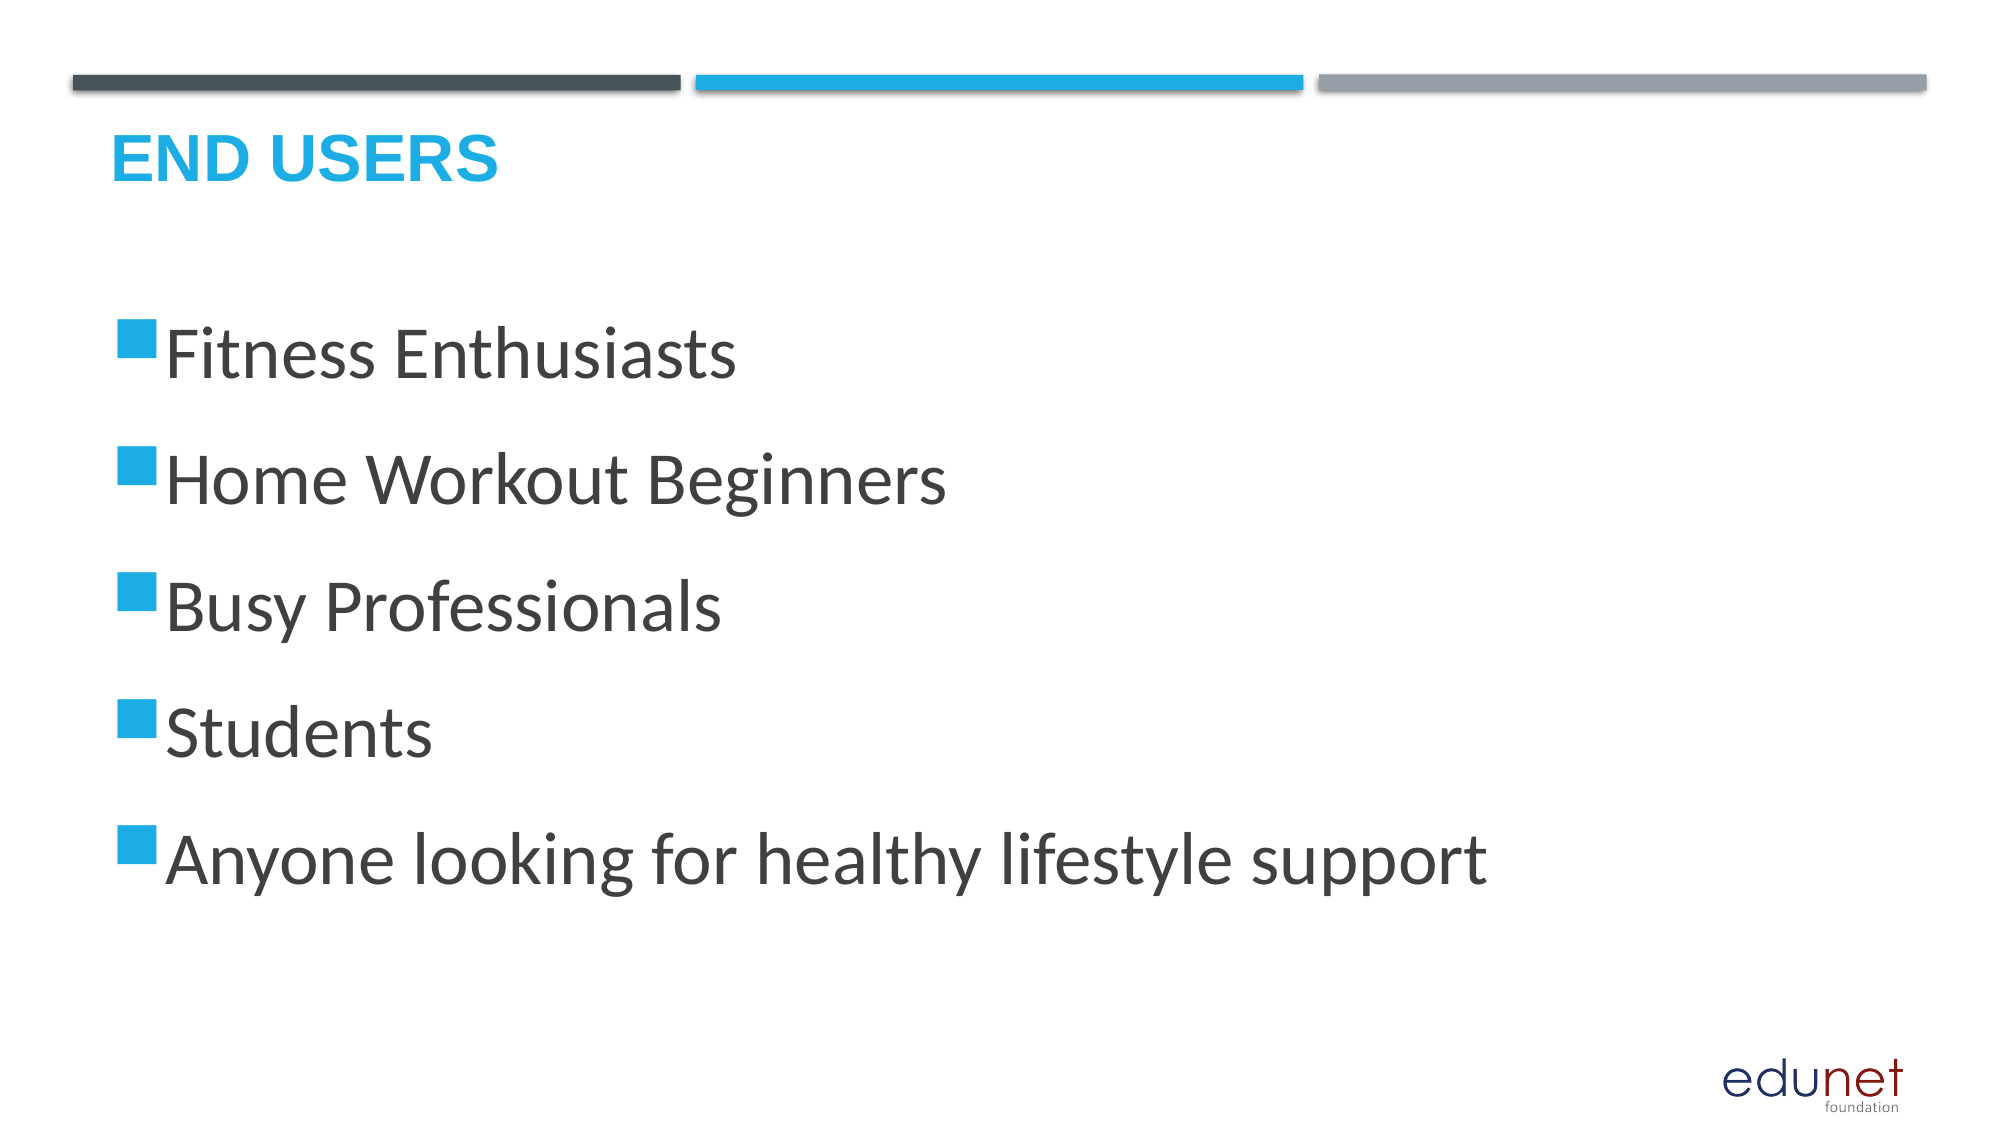

# End users
Fitness Enthusiasts
Home Workout Beginners
Busy Professionals
Students
Anyone looking for healthy lifestyle support